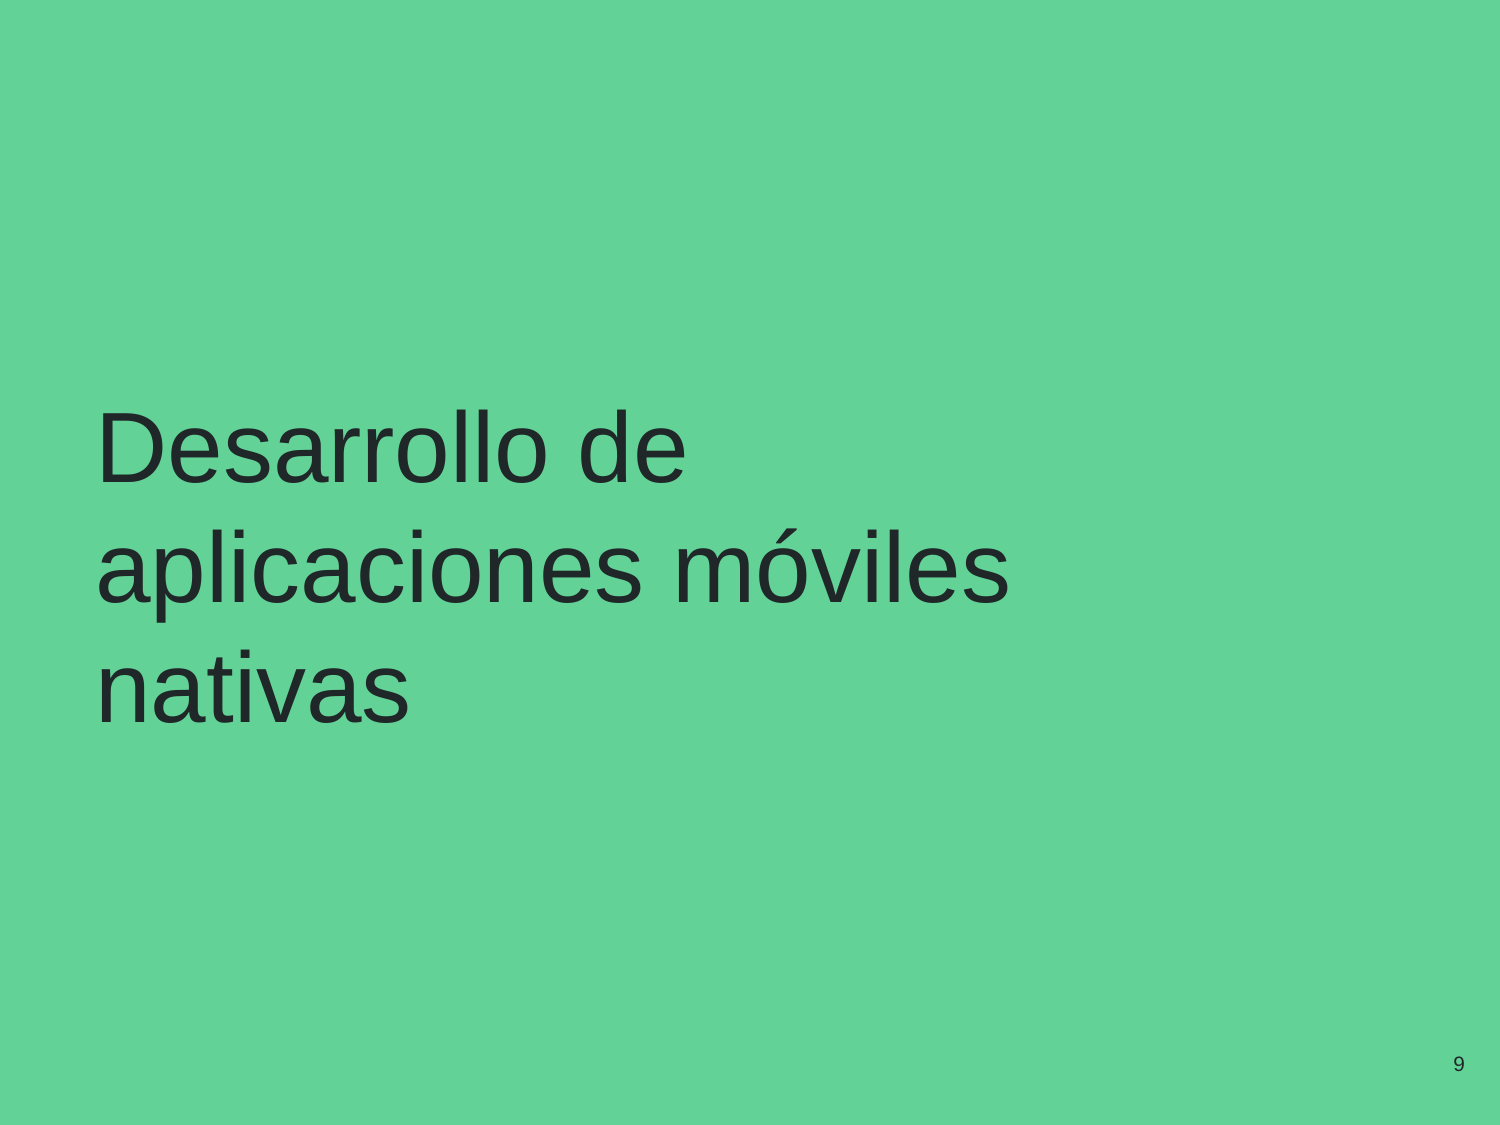

# Desarrollo de aplicaciones móviles nativas
9